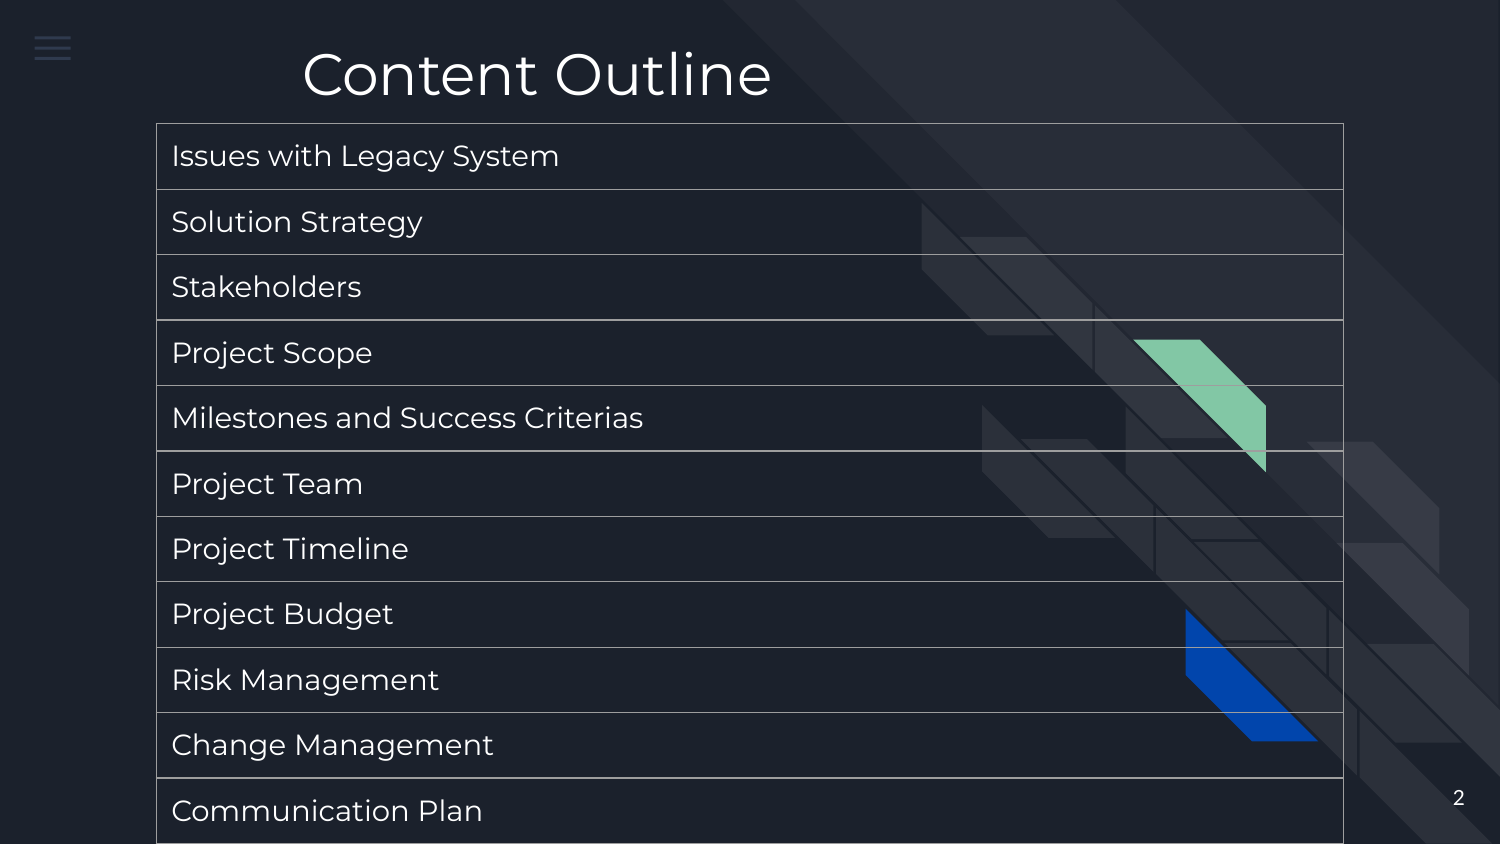

# Content Outline
| Issues with Legacy System |
| --- |
| Solution Strategy |
| Stakeholders |
| Project Scope |
| Milestones and Success Criterias |
| Project Team |
| Project Timeline |
| Project Budget |
| Risk Management |
| Change Management |
| Communication Plan |
2